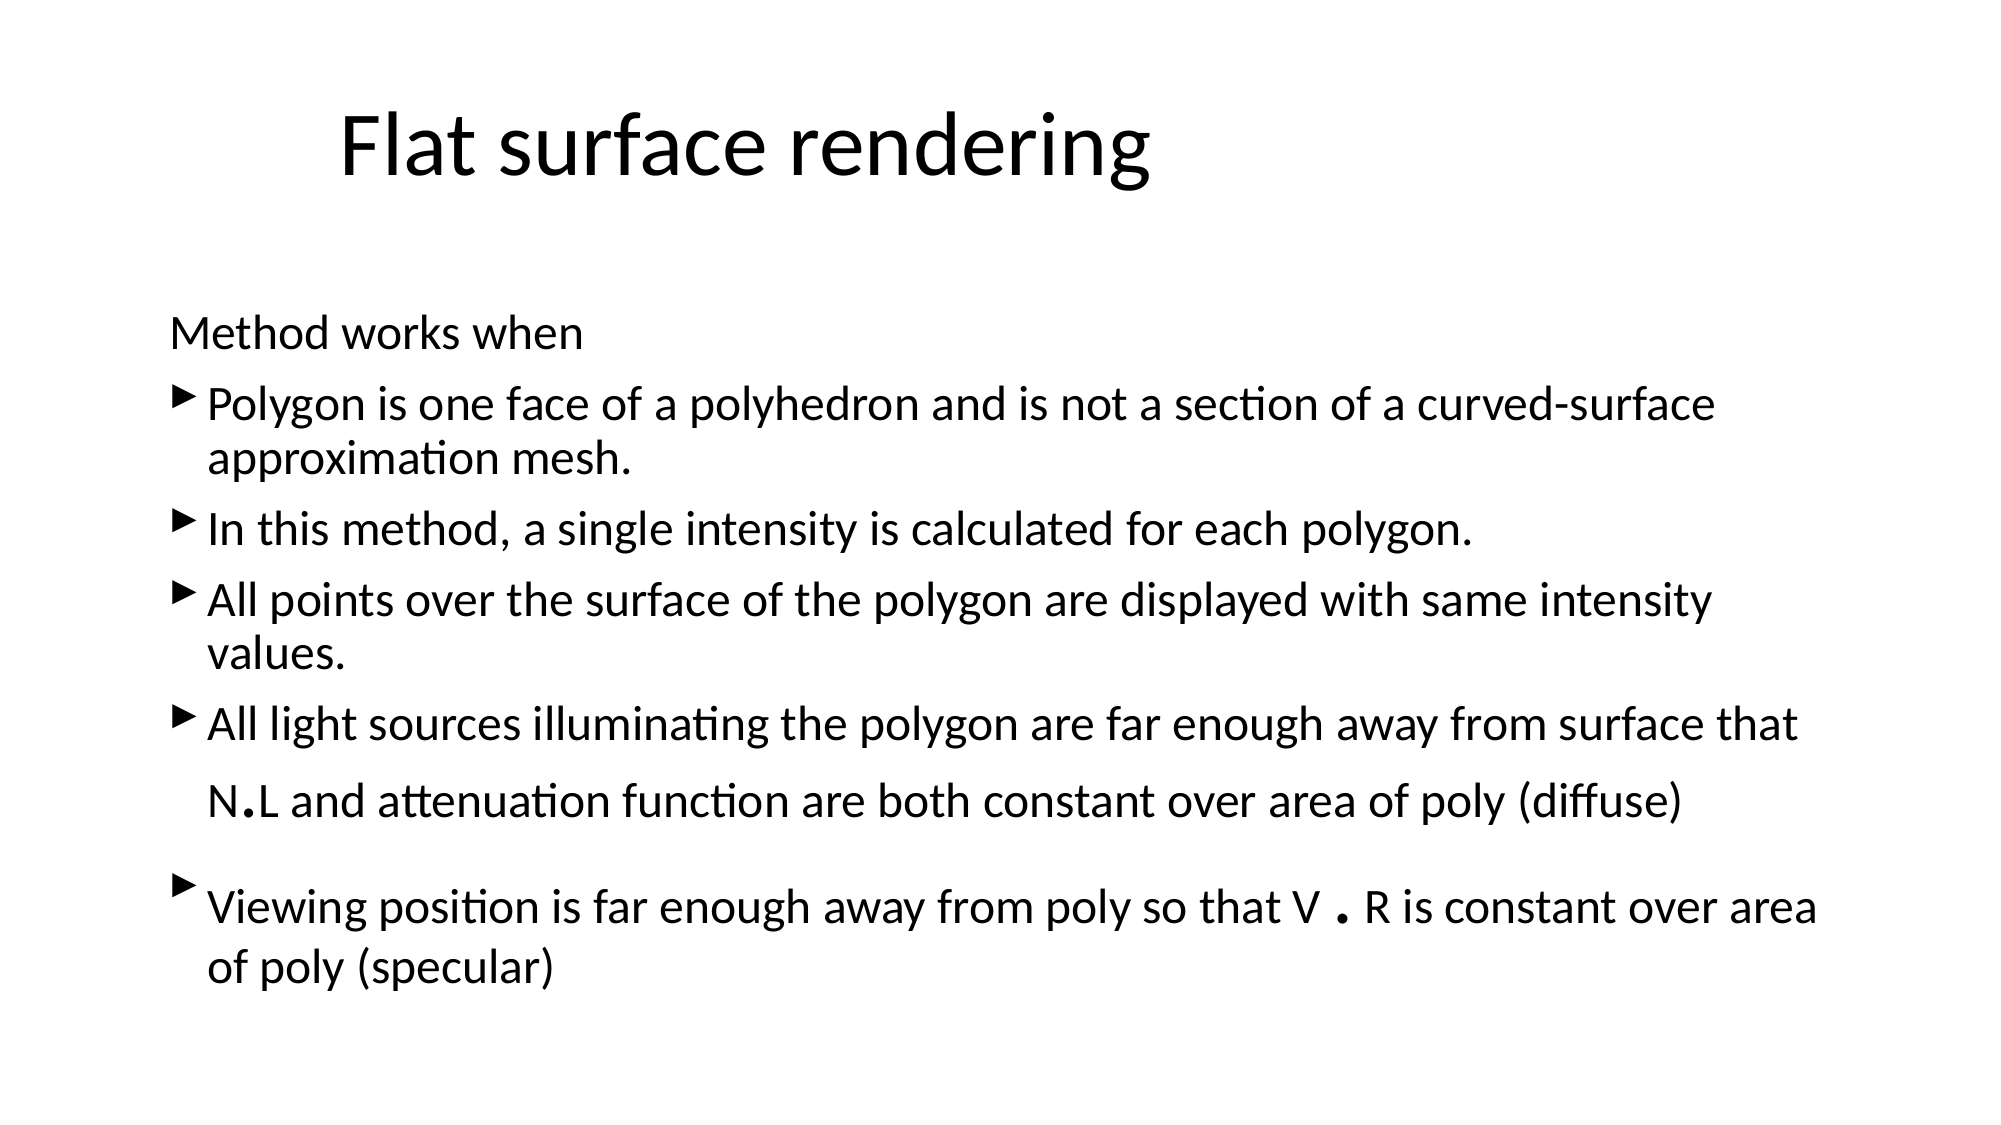

# Flat surface rendering
Method works when
Polygon is one face of a polyhedron and is not a section of a curved-surface approximation mesh.
In this method, a single intensity is calculated for each polygon.
All points over the surface of the polygon are displayed with same intensity values.
All light sources illuminating the polygon are far enough away from surface that N.L and attenuation function are both constant over area of poly (diffuse)
Viewing position is far enough away from poly so that V . R is constant over area of poly (specular)